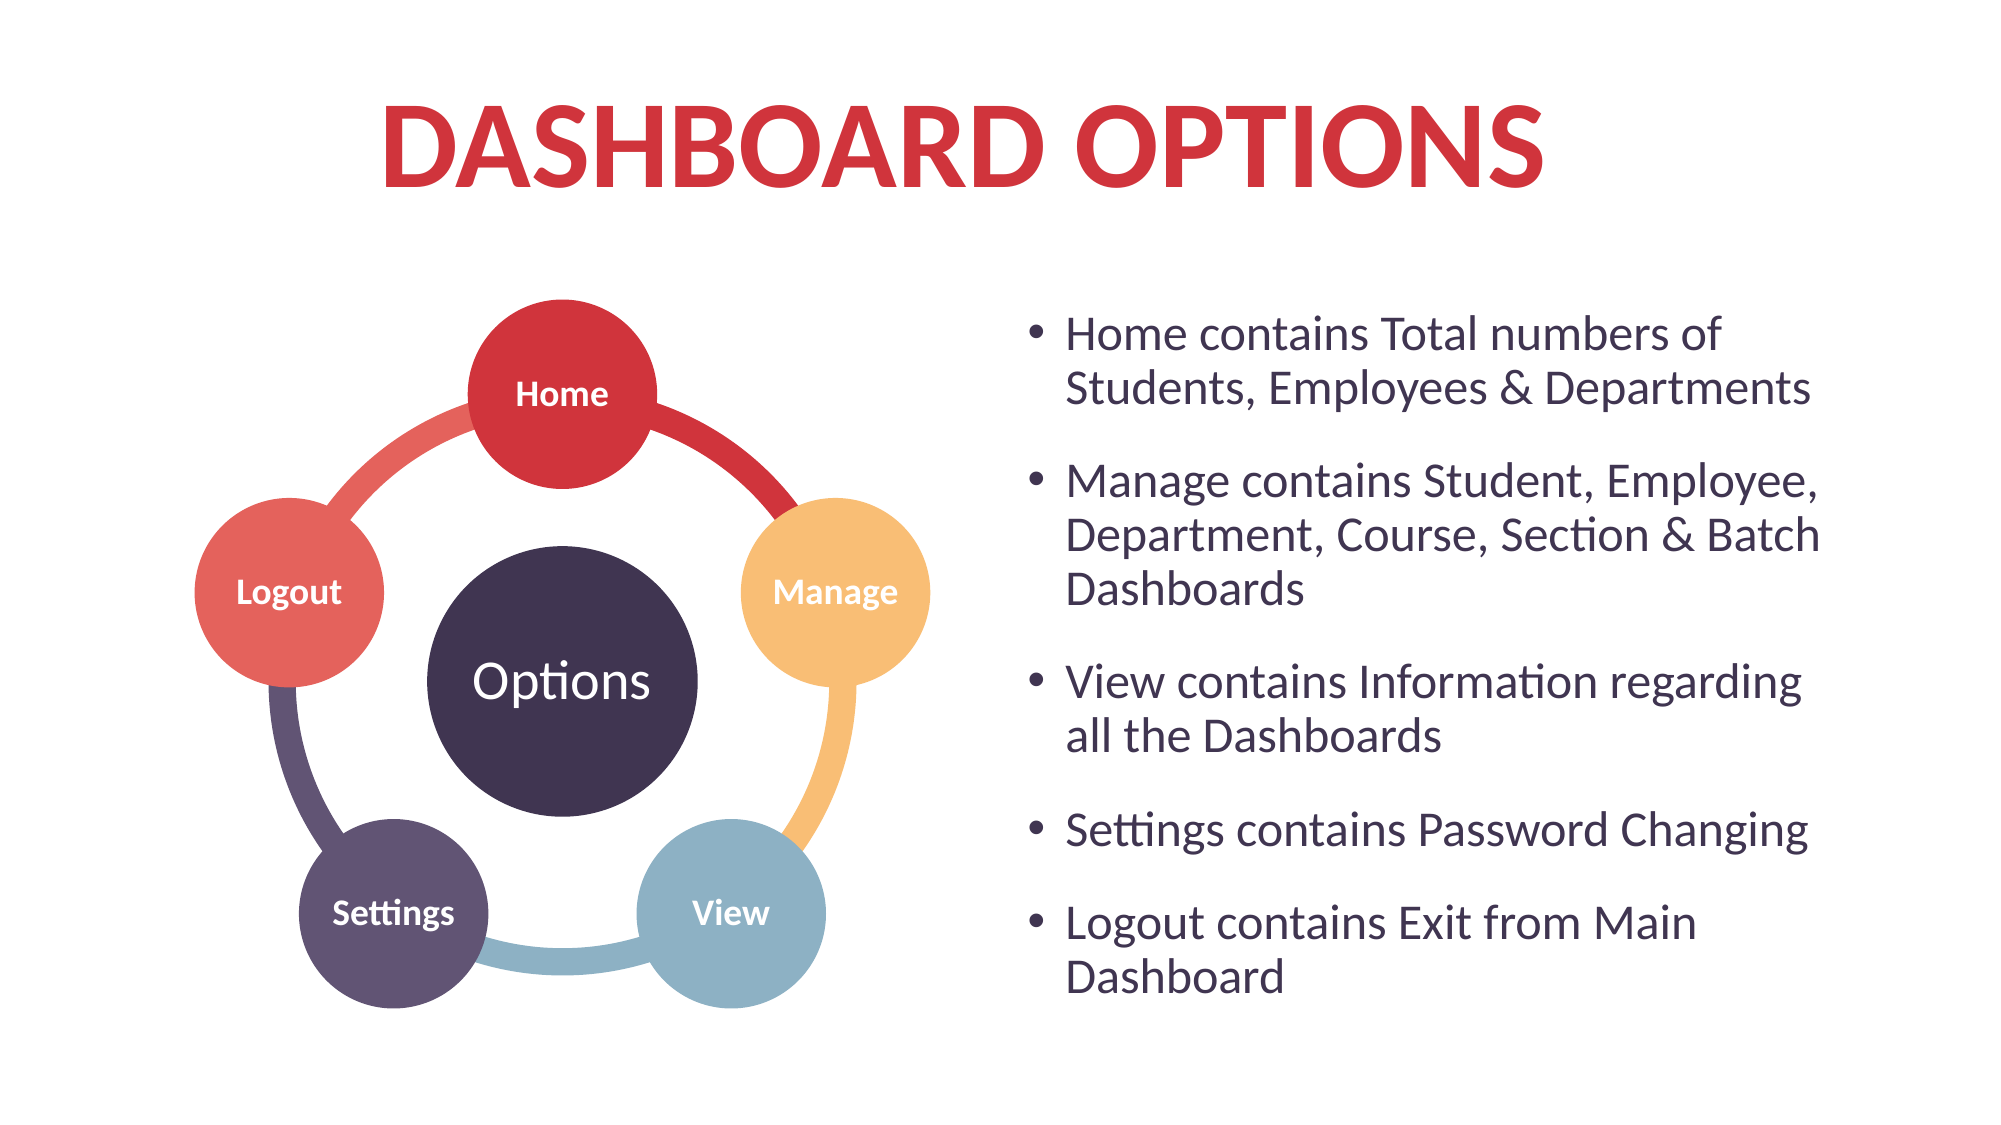

DASHBOARD OPTIONS
Options
Home
Manage
View
Settings
Logout
Home contains Total numbers of Students, Employees & Departments
Manage contains Student, Employee, Department, Course, Section & Batch Dashboards
View contains Information regarding all the Dashboards
Settings contains Password Changing
Logout contains Exit from Main Dashboard